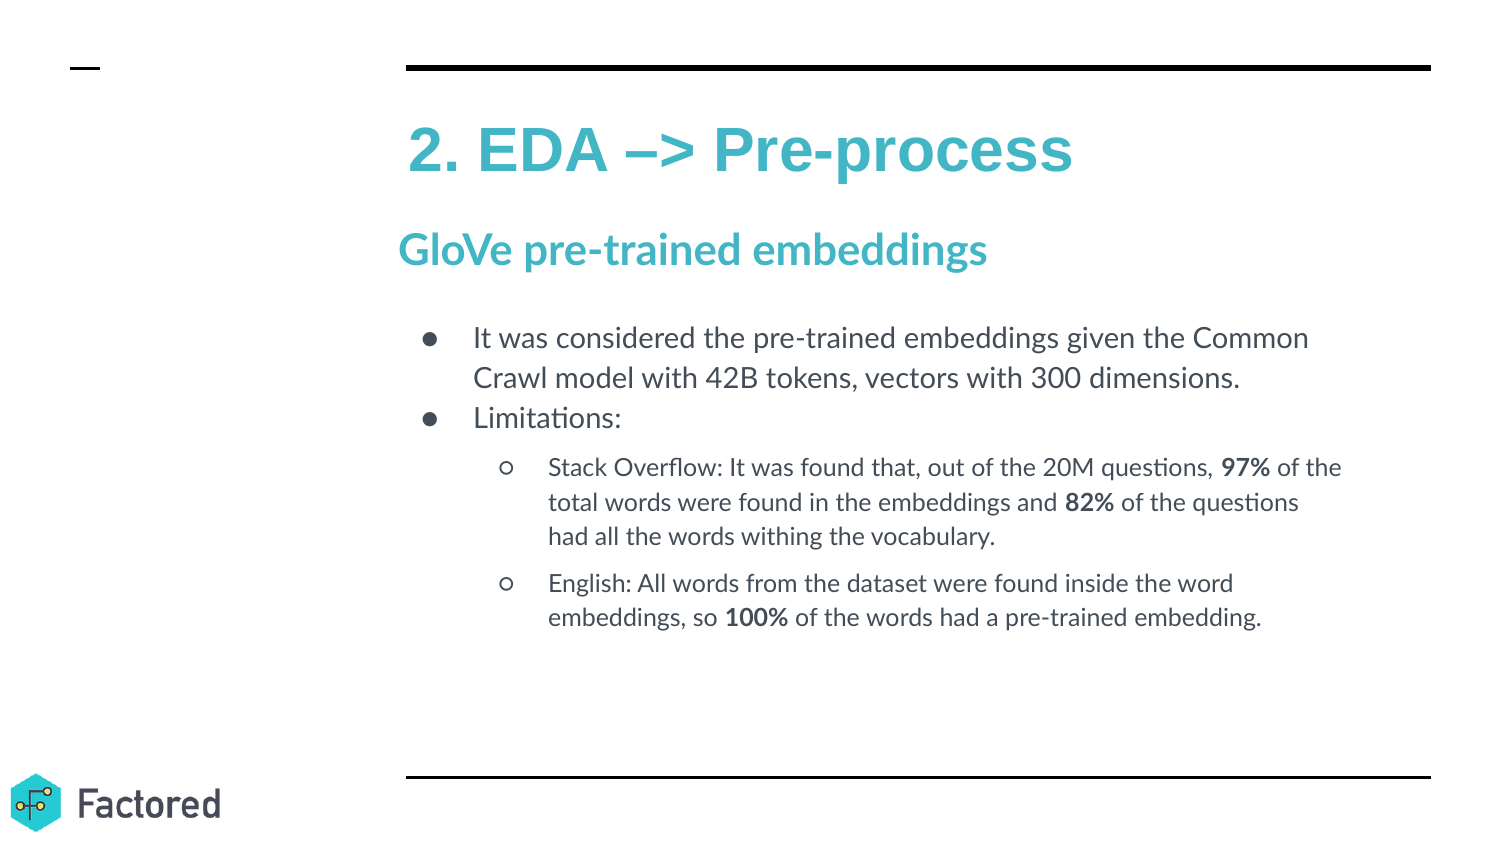

# 2. EDA –> Pre-process
GloVe pre-trained embeddings

It was considered the pre-trained embeddings given the Common Crawl model with 42B tokens, vectors with 300 dimensions.
Limitations:
Stack Overflow: It was found that, out of the 20M questions, 97% of the total words were found in the embeddings and 82% of the questions had all the words withing the vocabulary.
English: All words from the dataset were found inside the word embeddings, so 100% of the words had a pre-trained embedding.